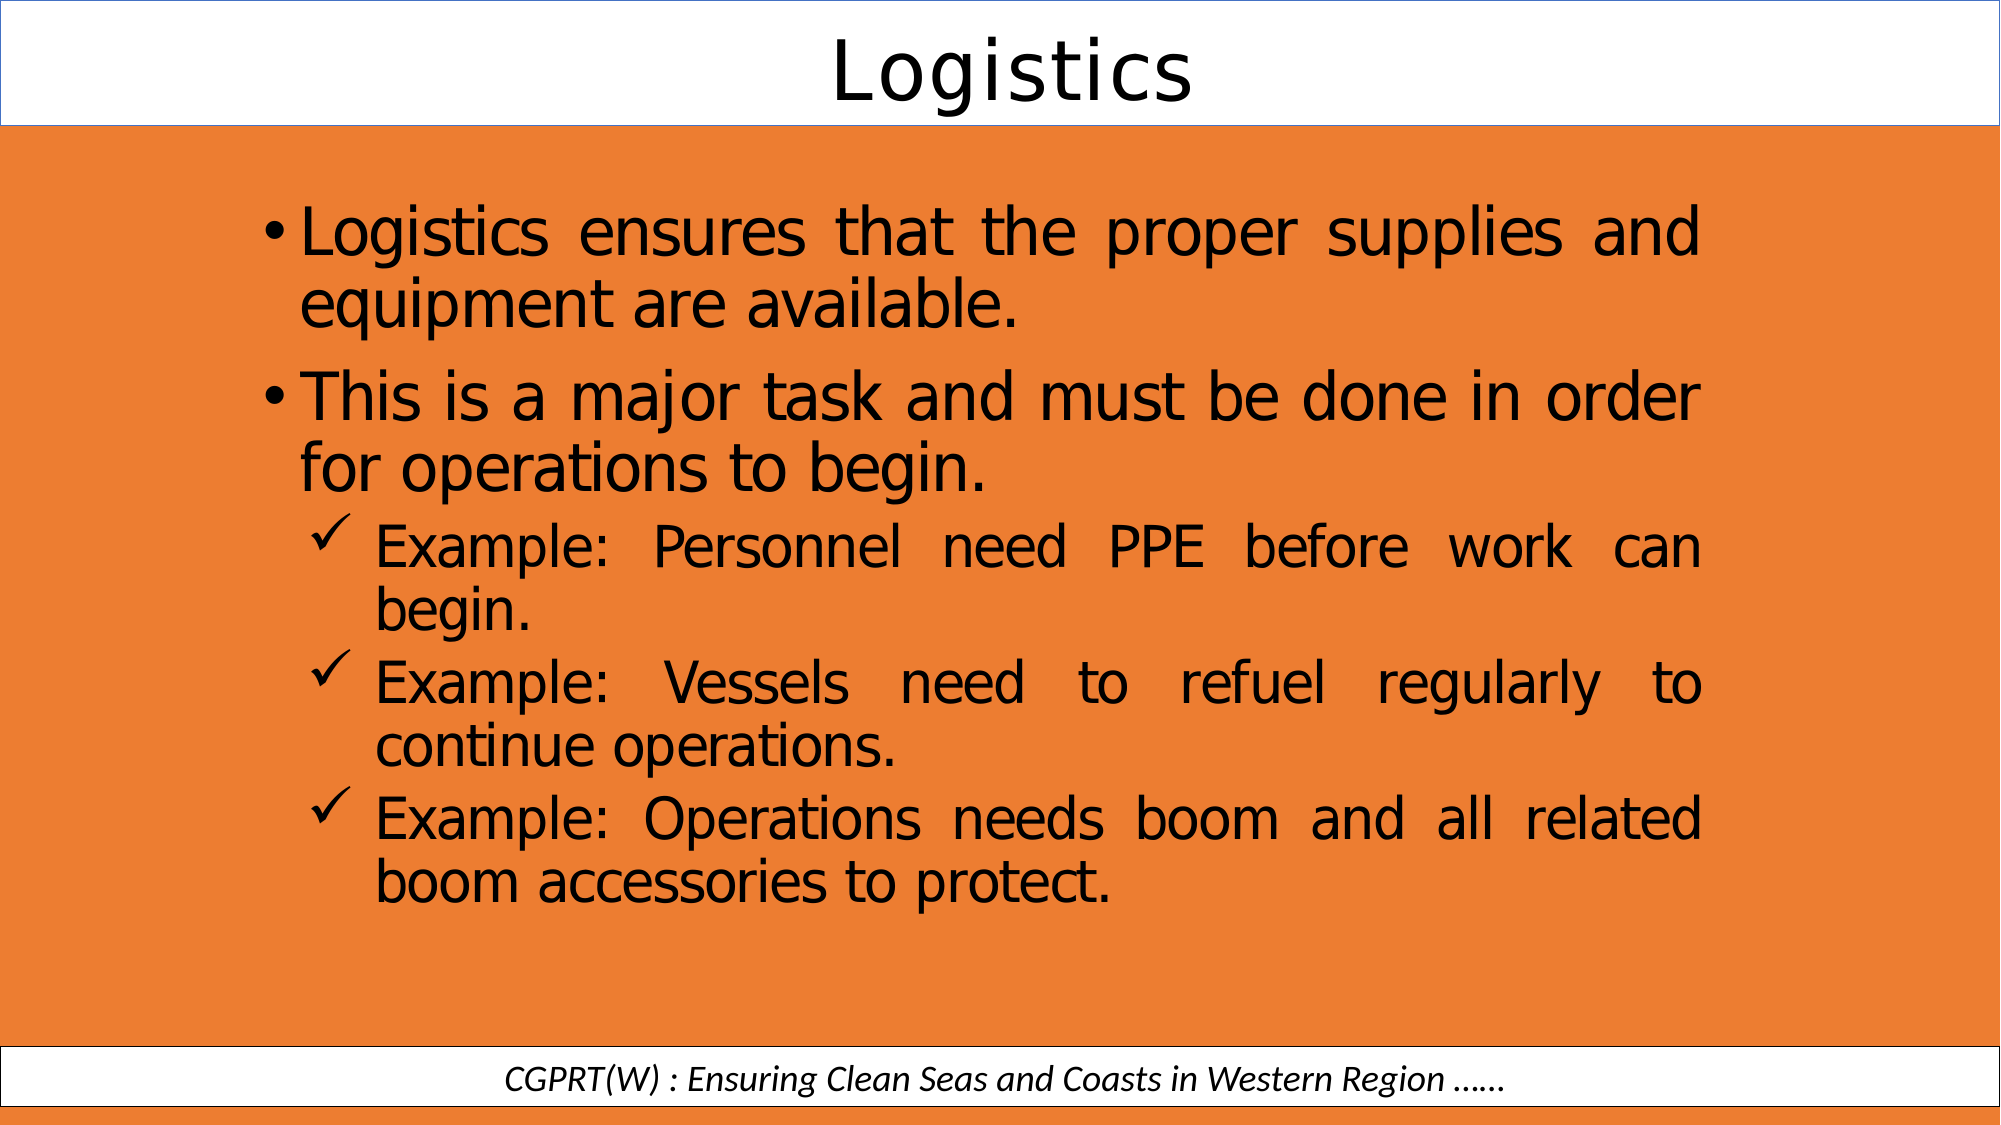

Logistics
Logistics ensures that the proper supplies and equipment are available.
This is a major task and must be done in order for operations to begin.
Example: Personnel need PPE before work can begin.
Example: Vessels need to refuel regularly to continue operations.
Example: Operations needs boom and all related boom accessories to protect.
 CGPRT(W) : Ensuring Clean Seas and Coasts in Western Region ……